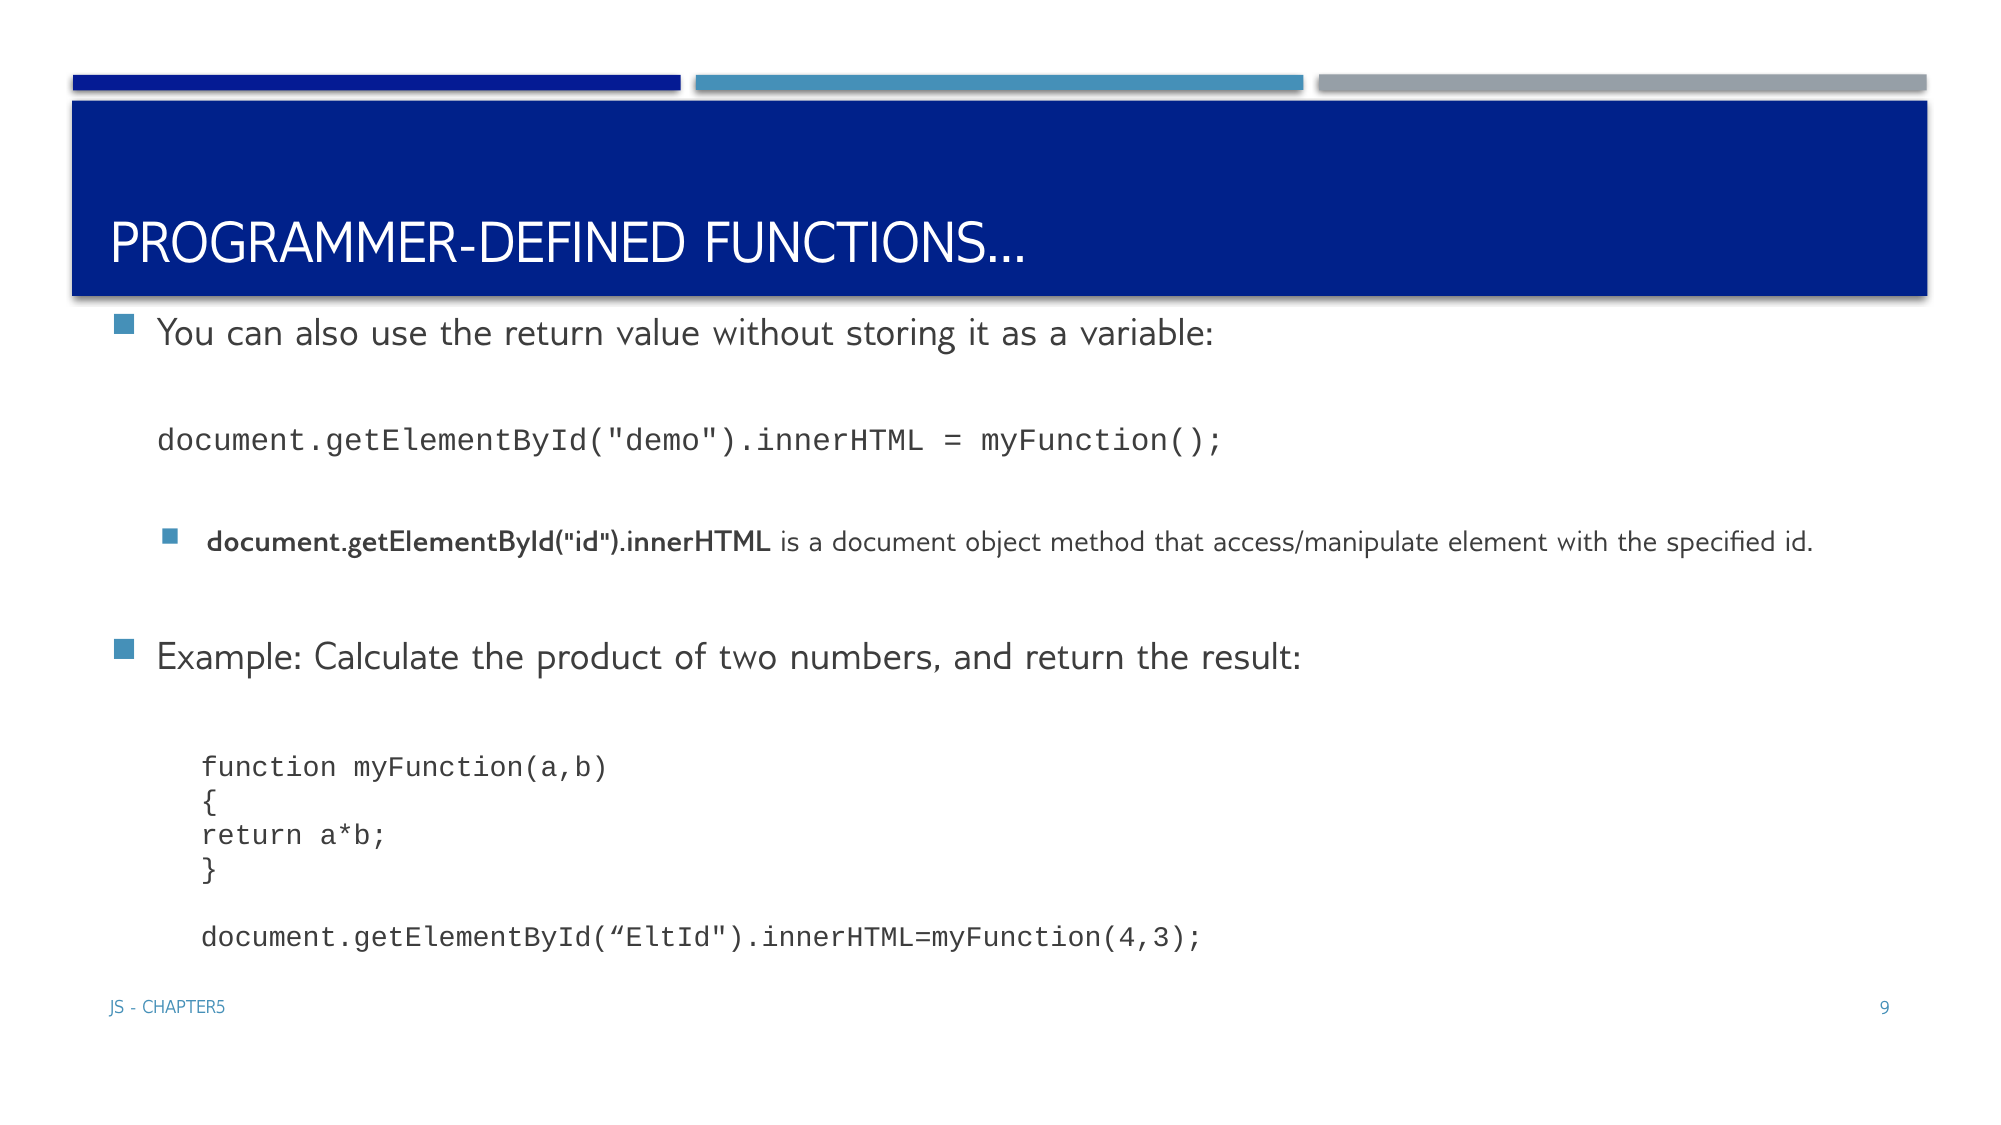

# Programmer-defined Functions…
You can also use the return value without storing it as a variable:

			document.getElementById("demo").innerHTML = myFunction();

document.getElementById("id").innerHTML is a document object method that access/manipulate element with the specified id.

Example: Calculate the product of two numbers, and return the result:

function myFunction(a,b)
{
	return a*b;
}
document.getElementById(“EltId").innerHTML=myFunction(4,3);

JS - Chapter5
9